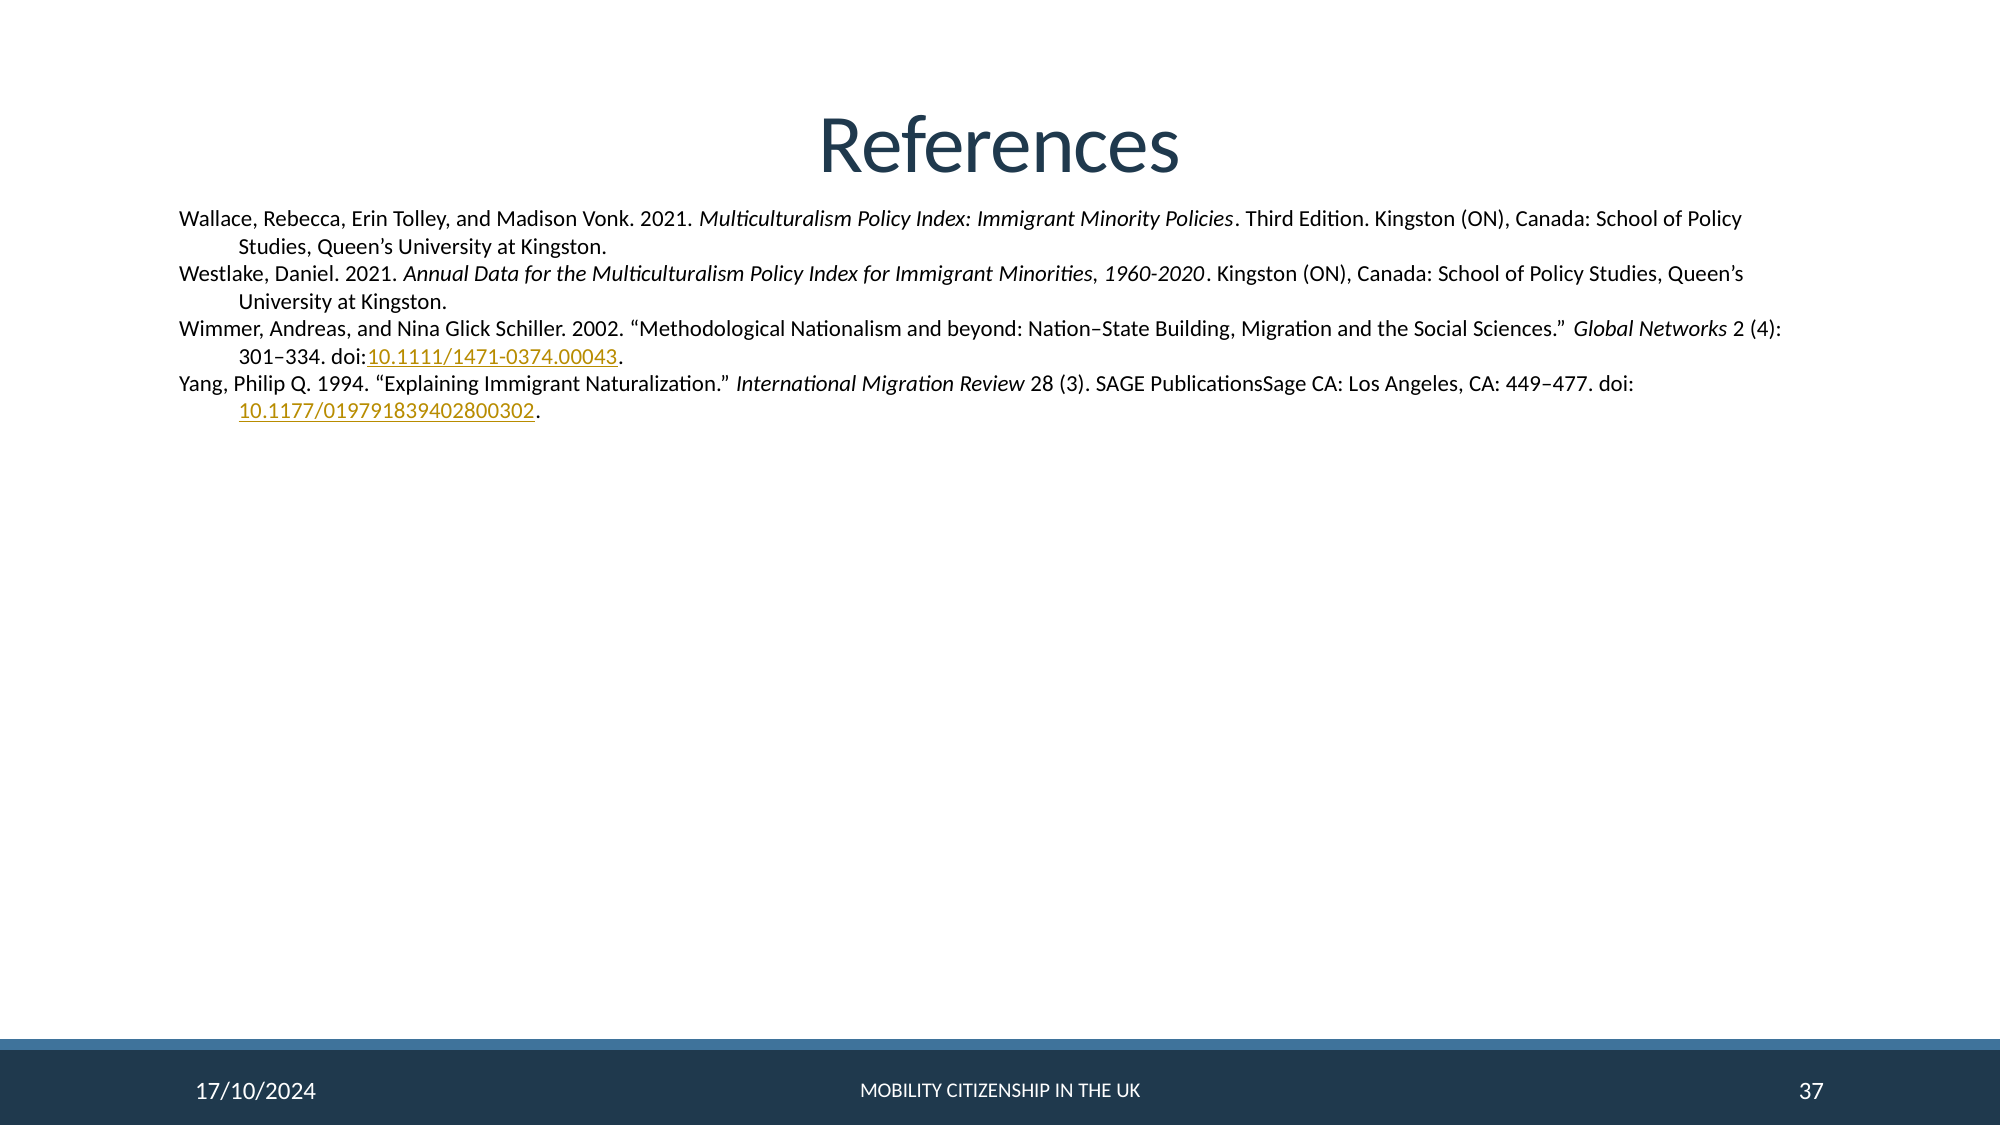

# References
Wallace, Rebecca, Erin Tolley, and Madison Vonk. 2021. Multiculturalism Policy Index: Immigrant Minority Policies. Third Edition. Kingston (ON), Canada: School of Policy Studies, Queen’s University at Kingston.
Westlake, Daniel. 2021. Annual Data for the Multiculturalism Policy Index for Immigrant Minorities, 1960-2020. Kingston (ON), Canada: School of Policy Studies, Queen’s University at Kingston.
Wimmer, Andreas, and Nina Glick Schiller. 2002. “Methodological Nationalism and beyond: Nation–State Building, Migration and the Social Sciences.” Global Networks 2 (4): 301–334. doi:10.1111/1471-0374.00043.
Yang, Philip Q. 1994. “Explaining Immigrant Naturalization.” International Migration Review 28 (3). SAGE PublicationsSage CA: Los Angeles, CA: 449–477. doi:10.1177/019791839402800302.
17/10/2024
Mobility citizenship in the UK
37